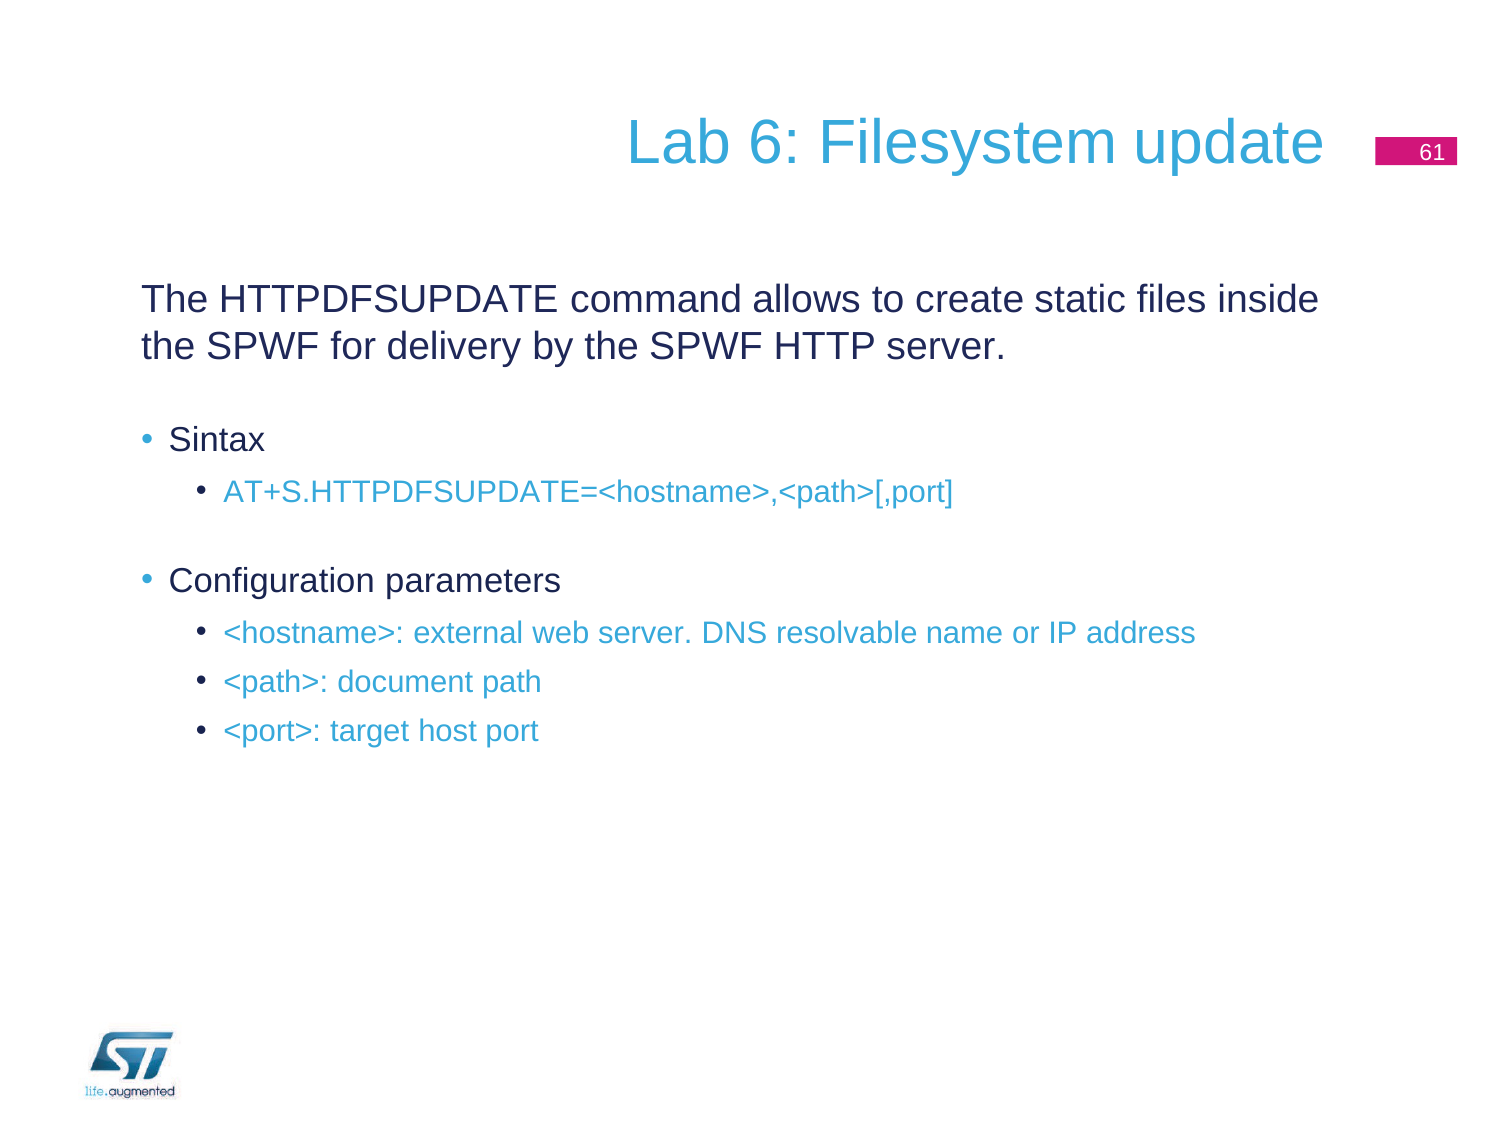

# Lab 6: Filesystem update
61
The HTTPDFSUPDATE command allows to create static files inside the SPWF for delivery by the SPWF HTTP server.

Sintax
AT+S.HTTPDFSUPDATE=<hostname>,<path>[,port]

Configuration parameters
<hostname>: external web server. DNS resolvable name or IP address
<path>: document path
<port>: target host port